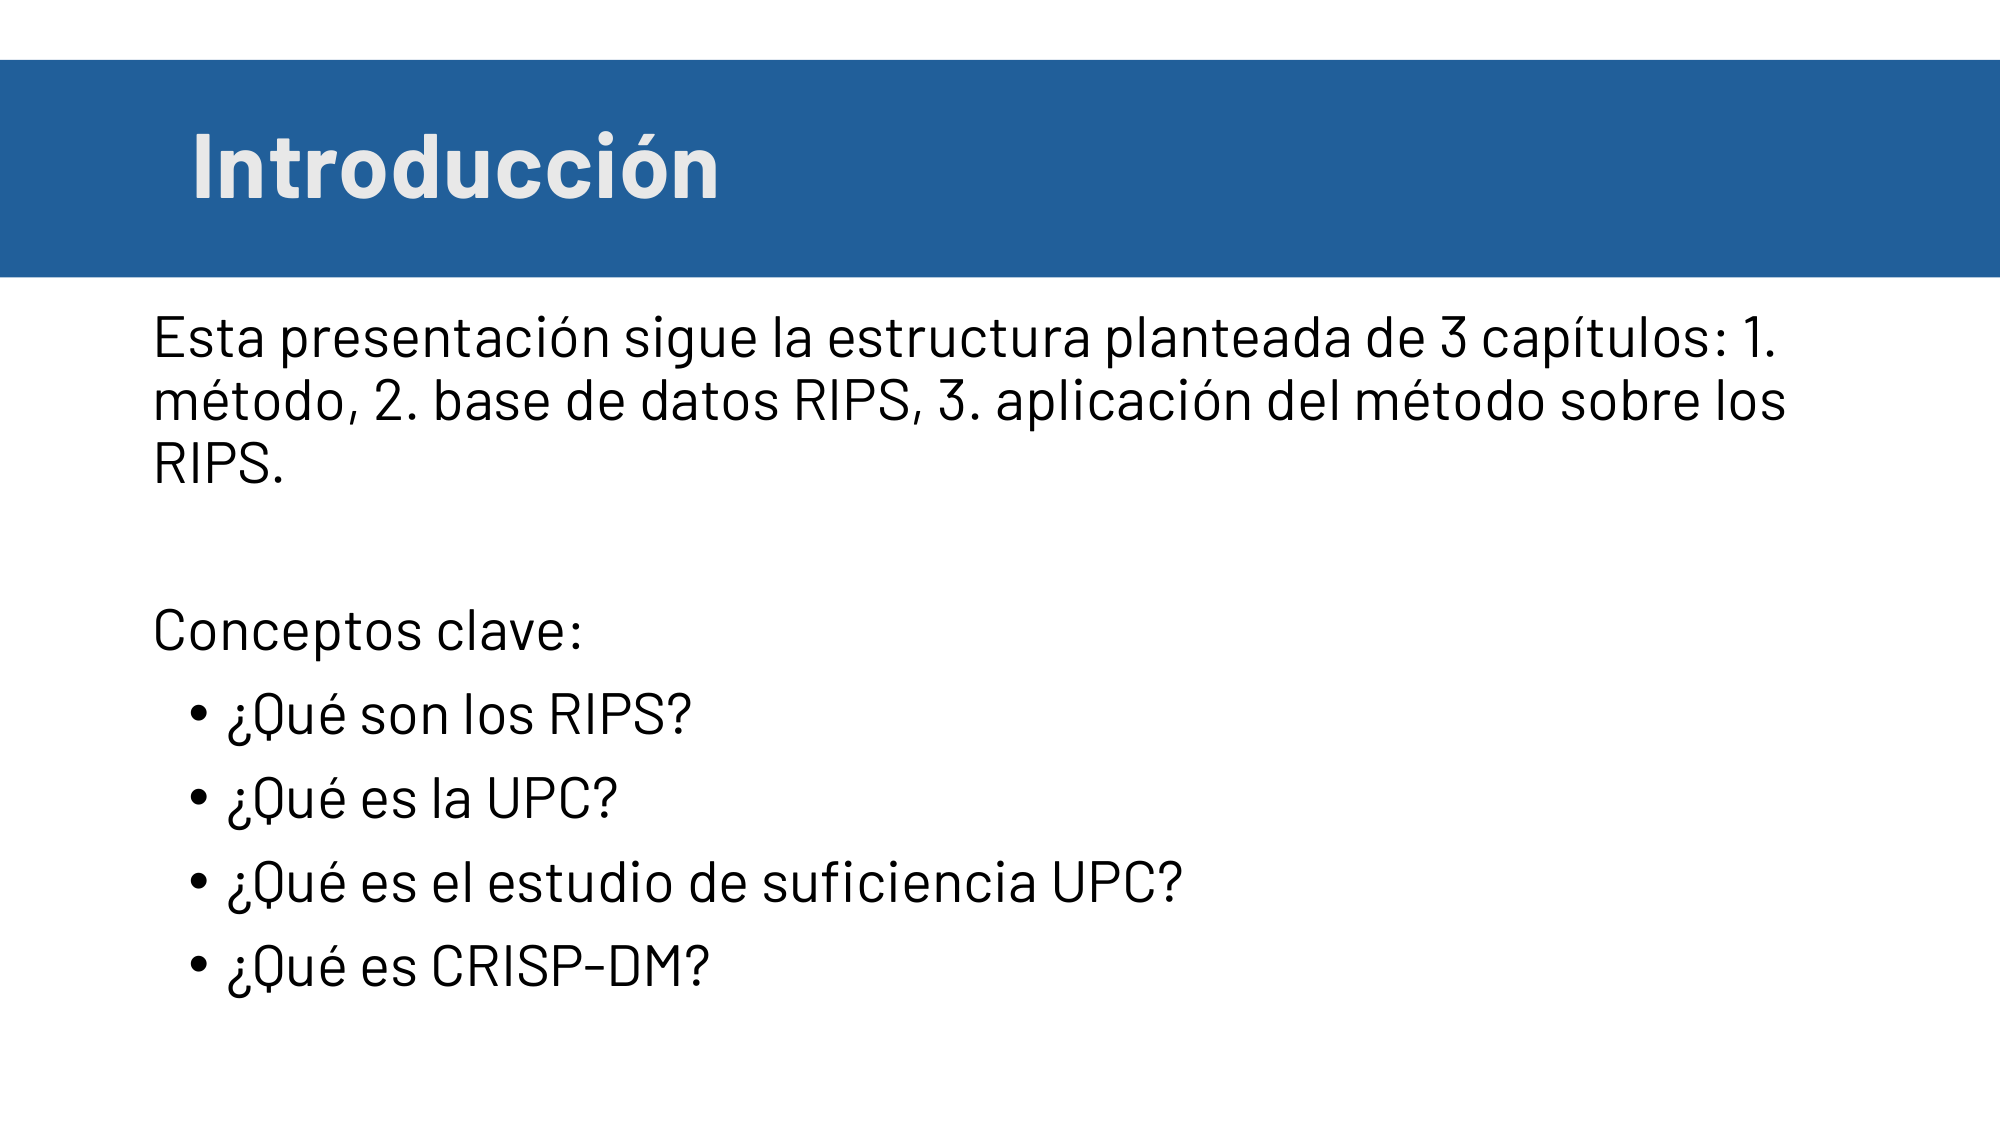

# Introducción
Esta presentación sigue la estructura planteada de 3 capítulos: 1. método, 2. base de datos RIPS, 3. aplicación del método sobre los RIPS.

Conceptos clave:
¿Qué son los RIPS?
¿Qué es la UPC?
¿Qué es el estudio de suficiencia UPC?
¿Qué es CRISP-DM?